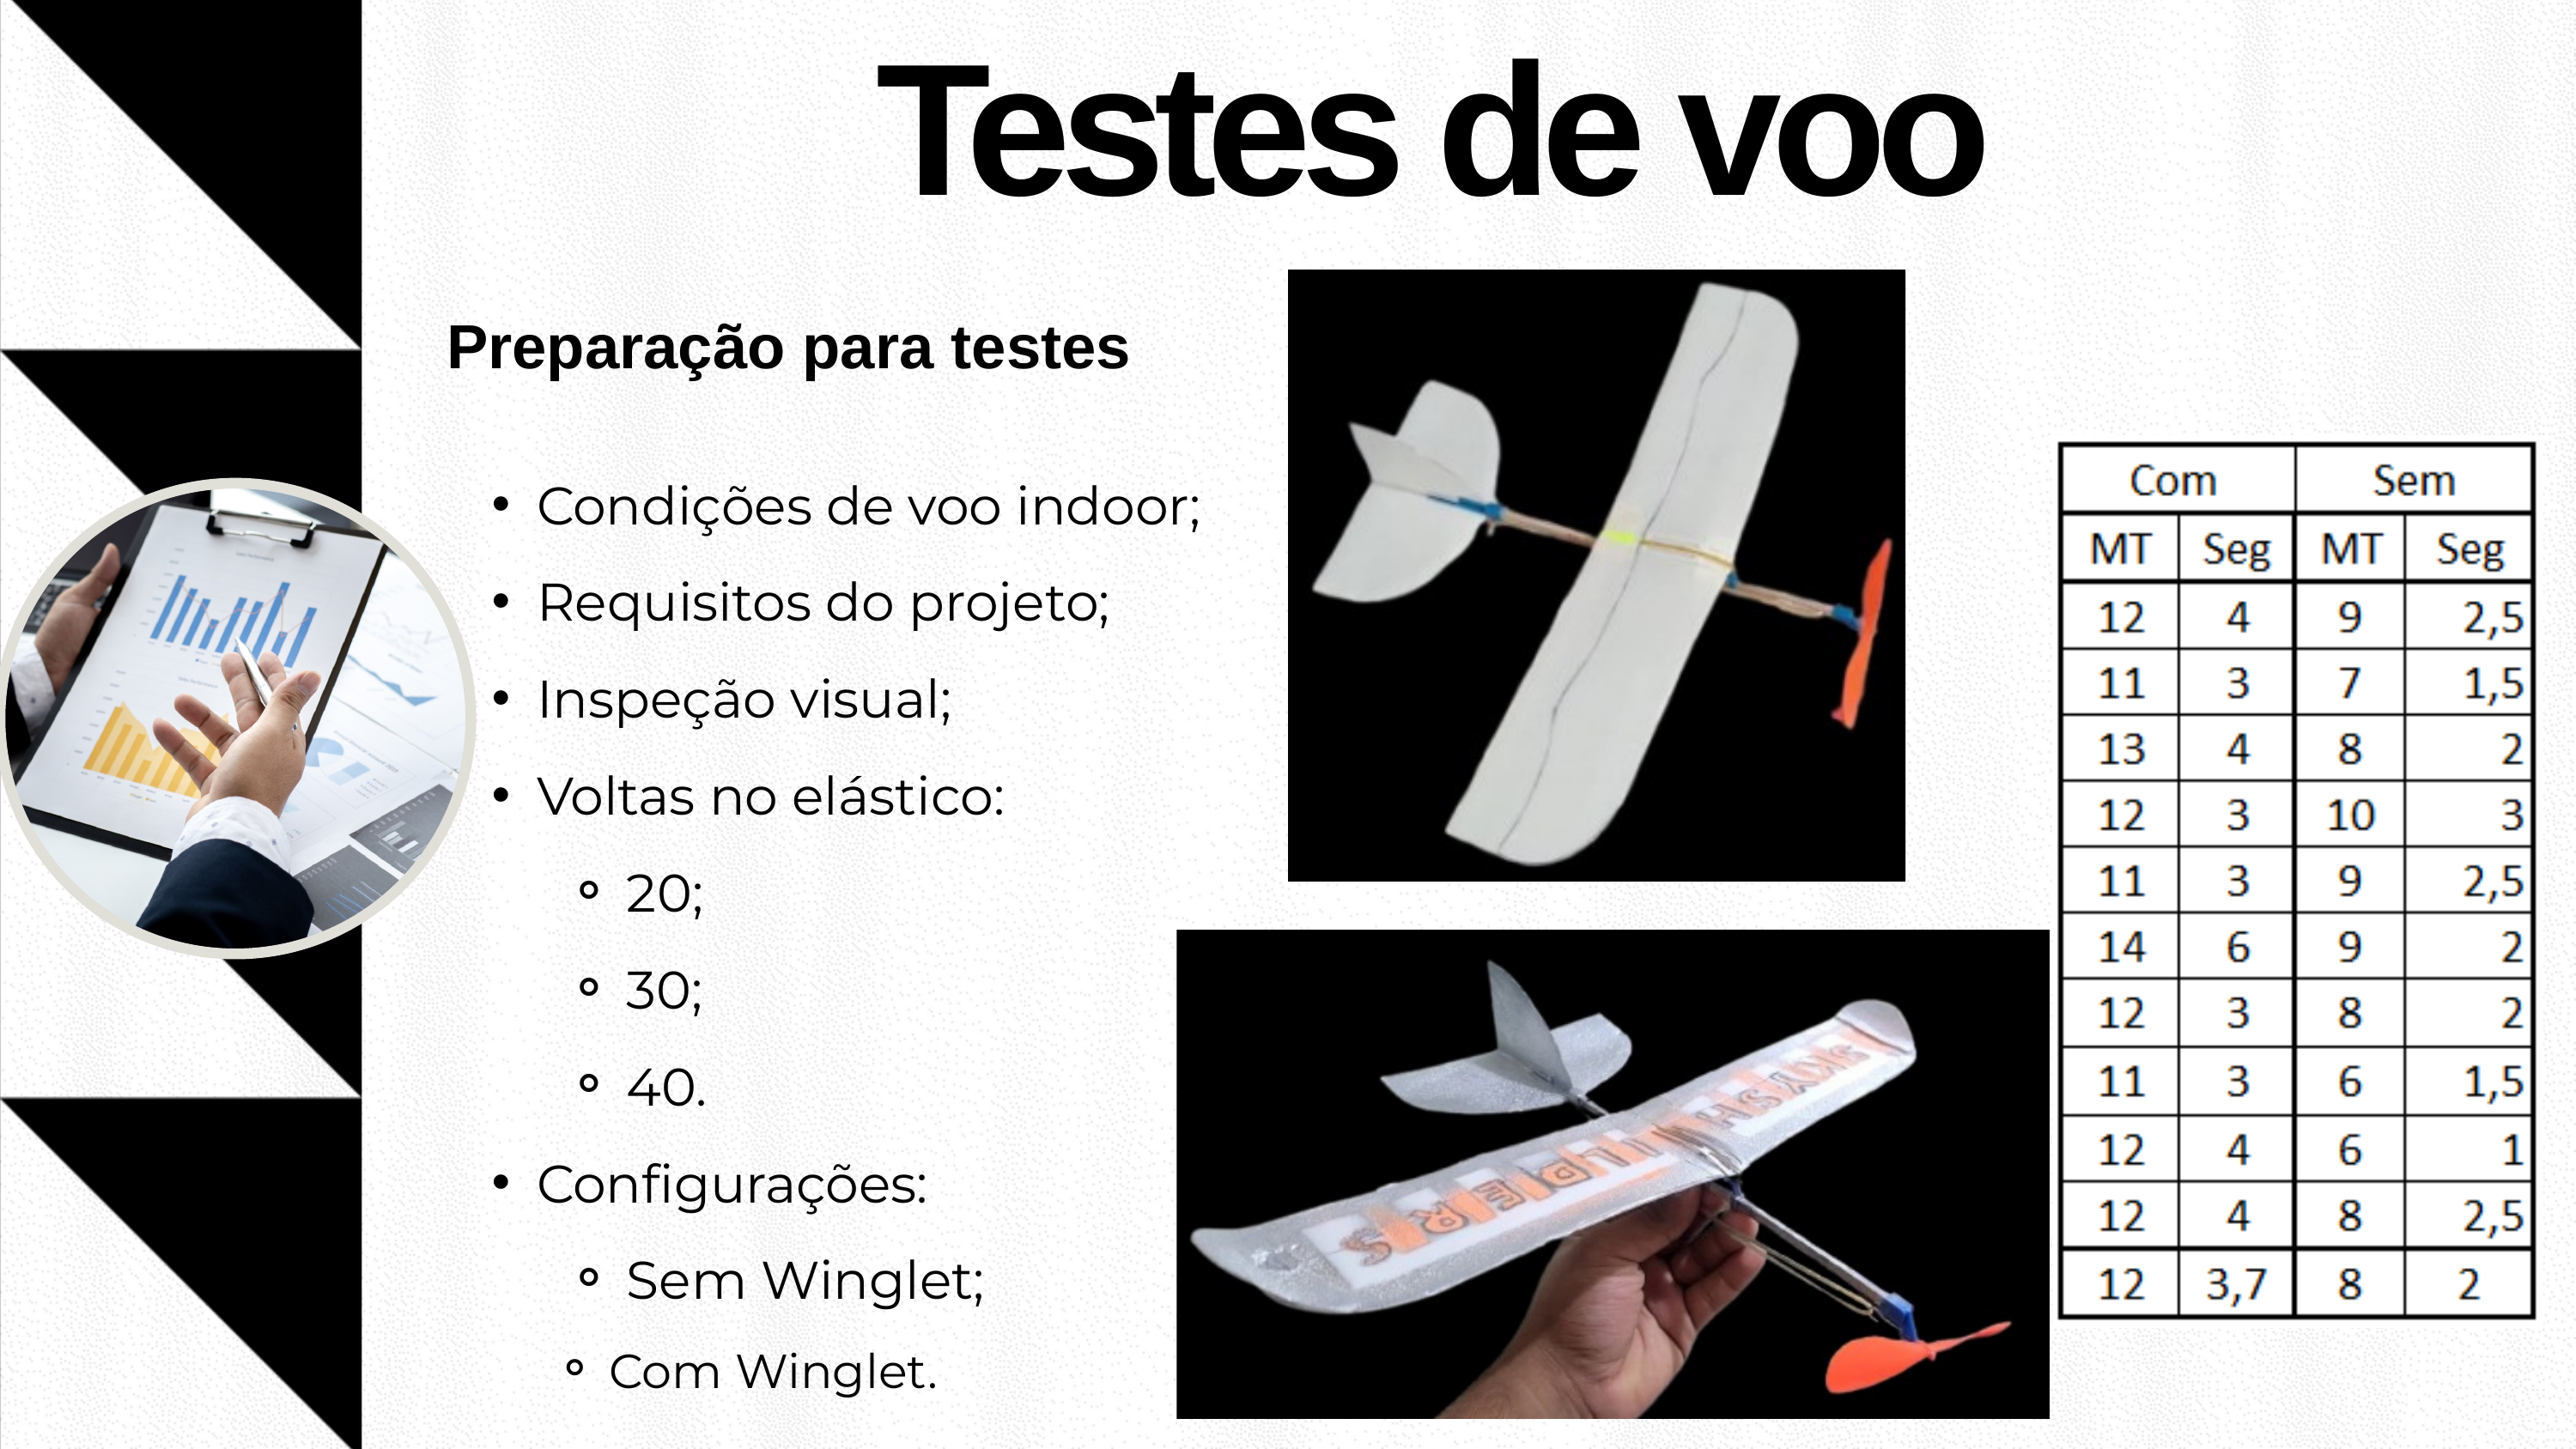

Testes de voo
Preparação para testes

Condições de voo indoor;
Requisitos do projeto;
Inspeção visual;
Voltas no elástico:
20;
30;
40.
Configurações:
Sem Winglet;
Com Winglet.